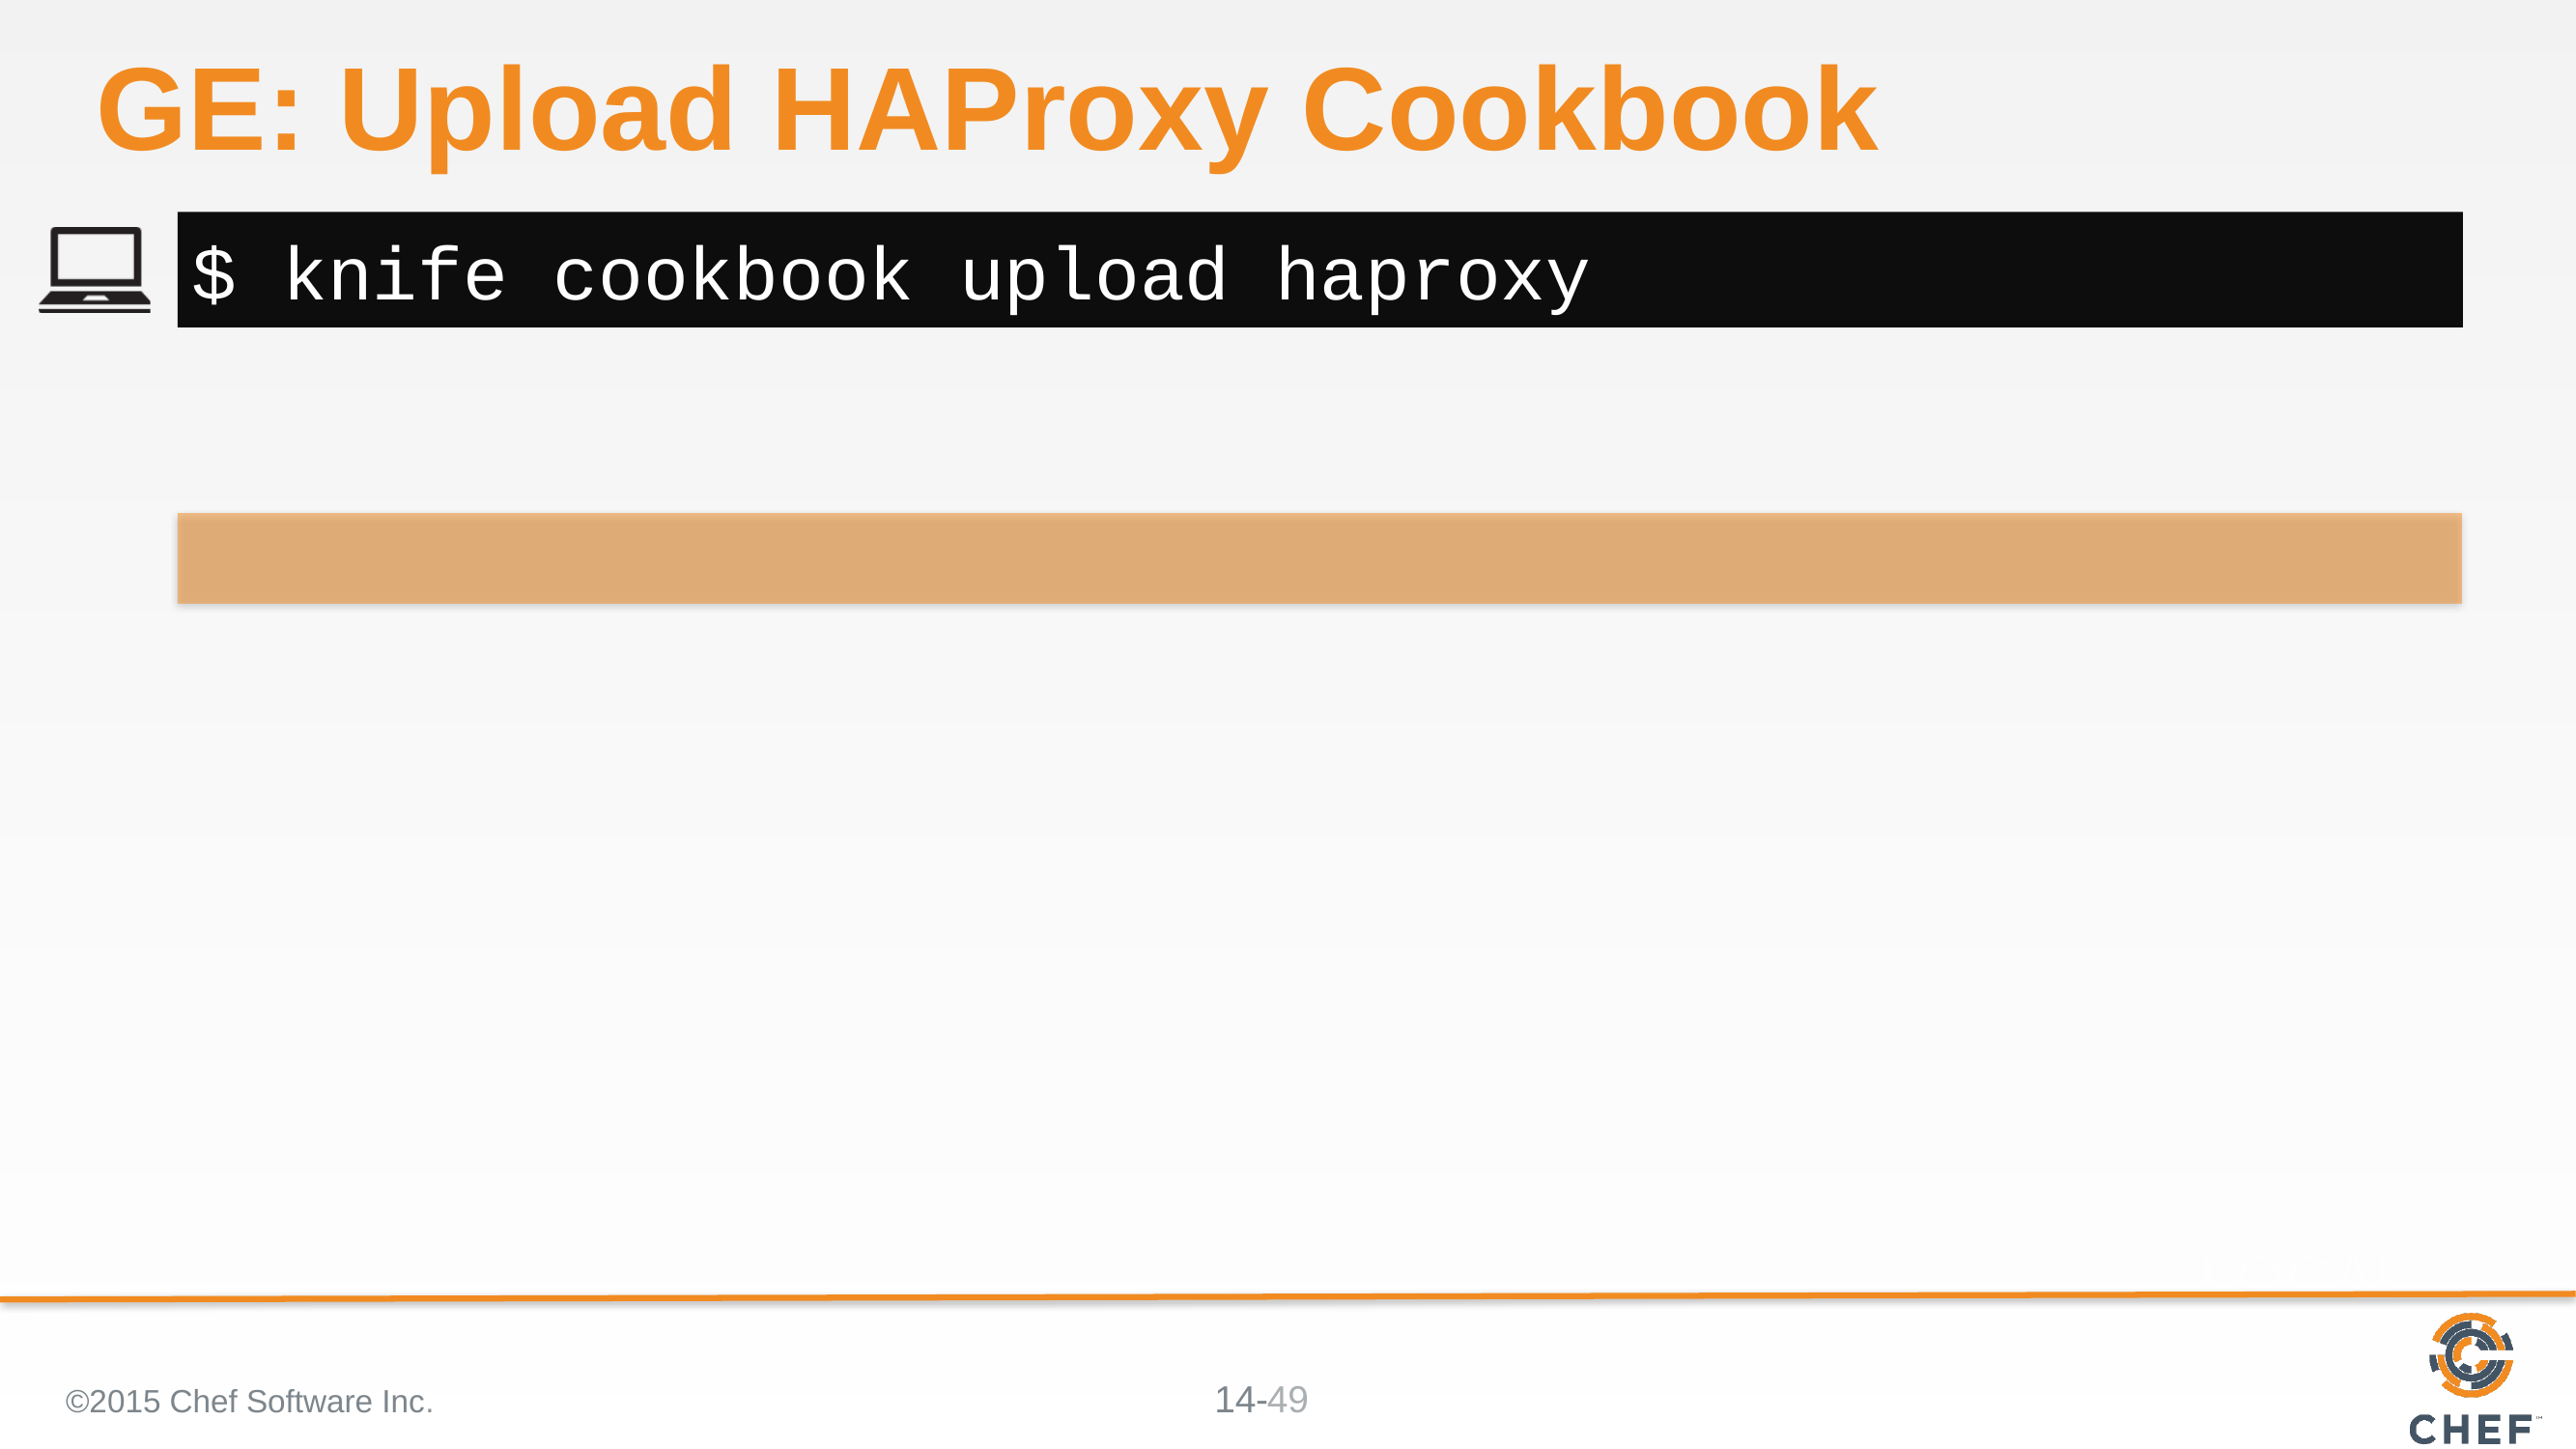

# GE: Upload HAProxy Cookbook
$ knife cookbook upload haproxy

©2015 Chef Software Inc.
49